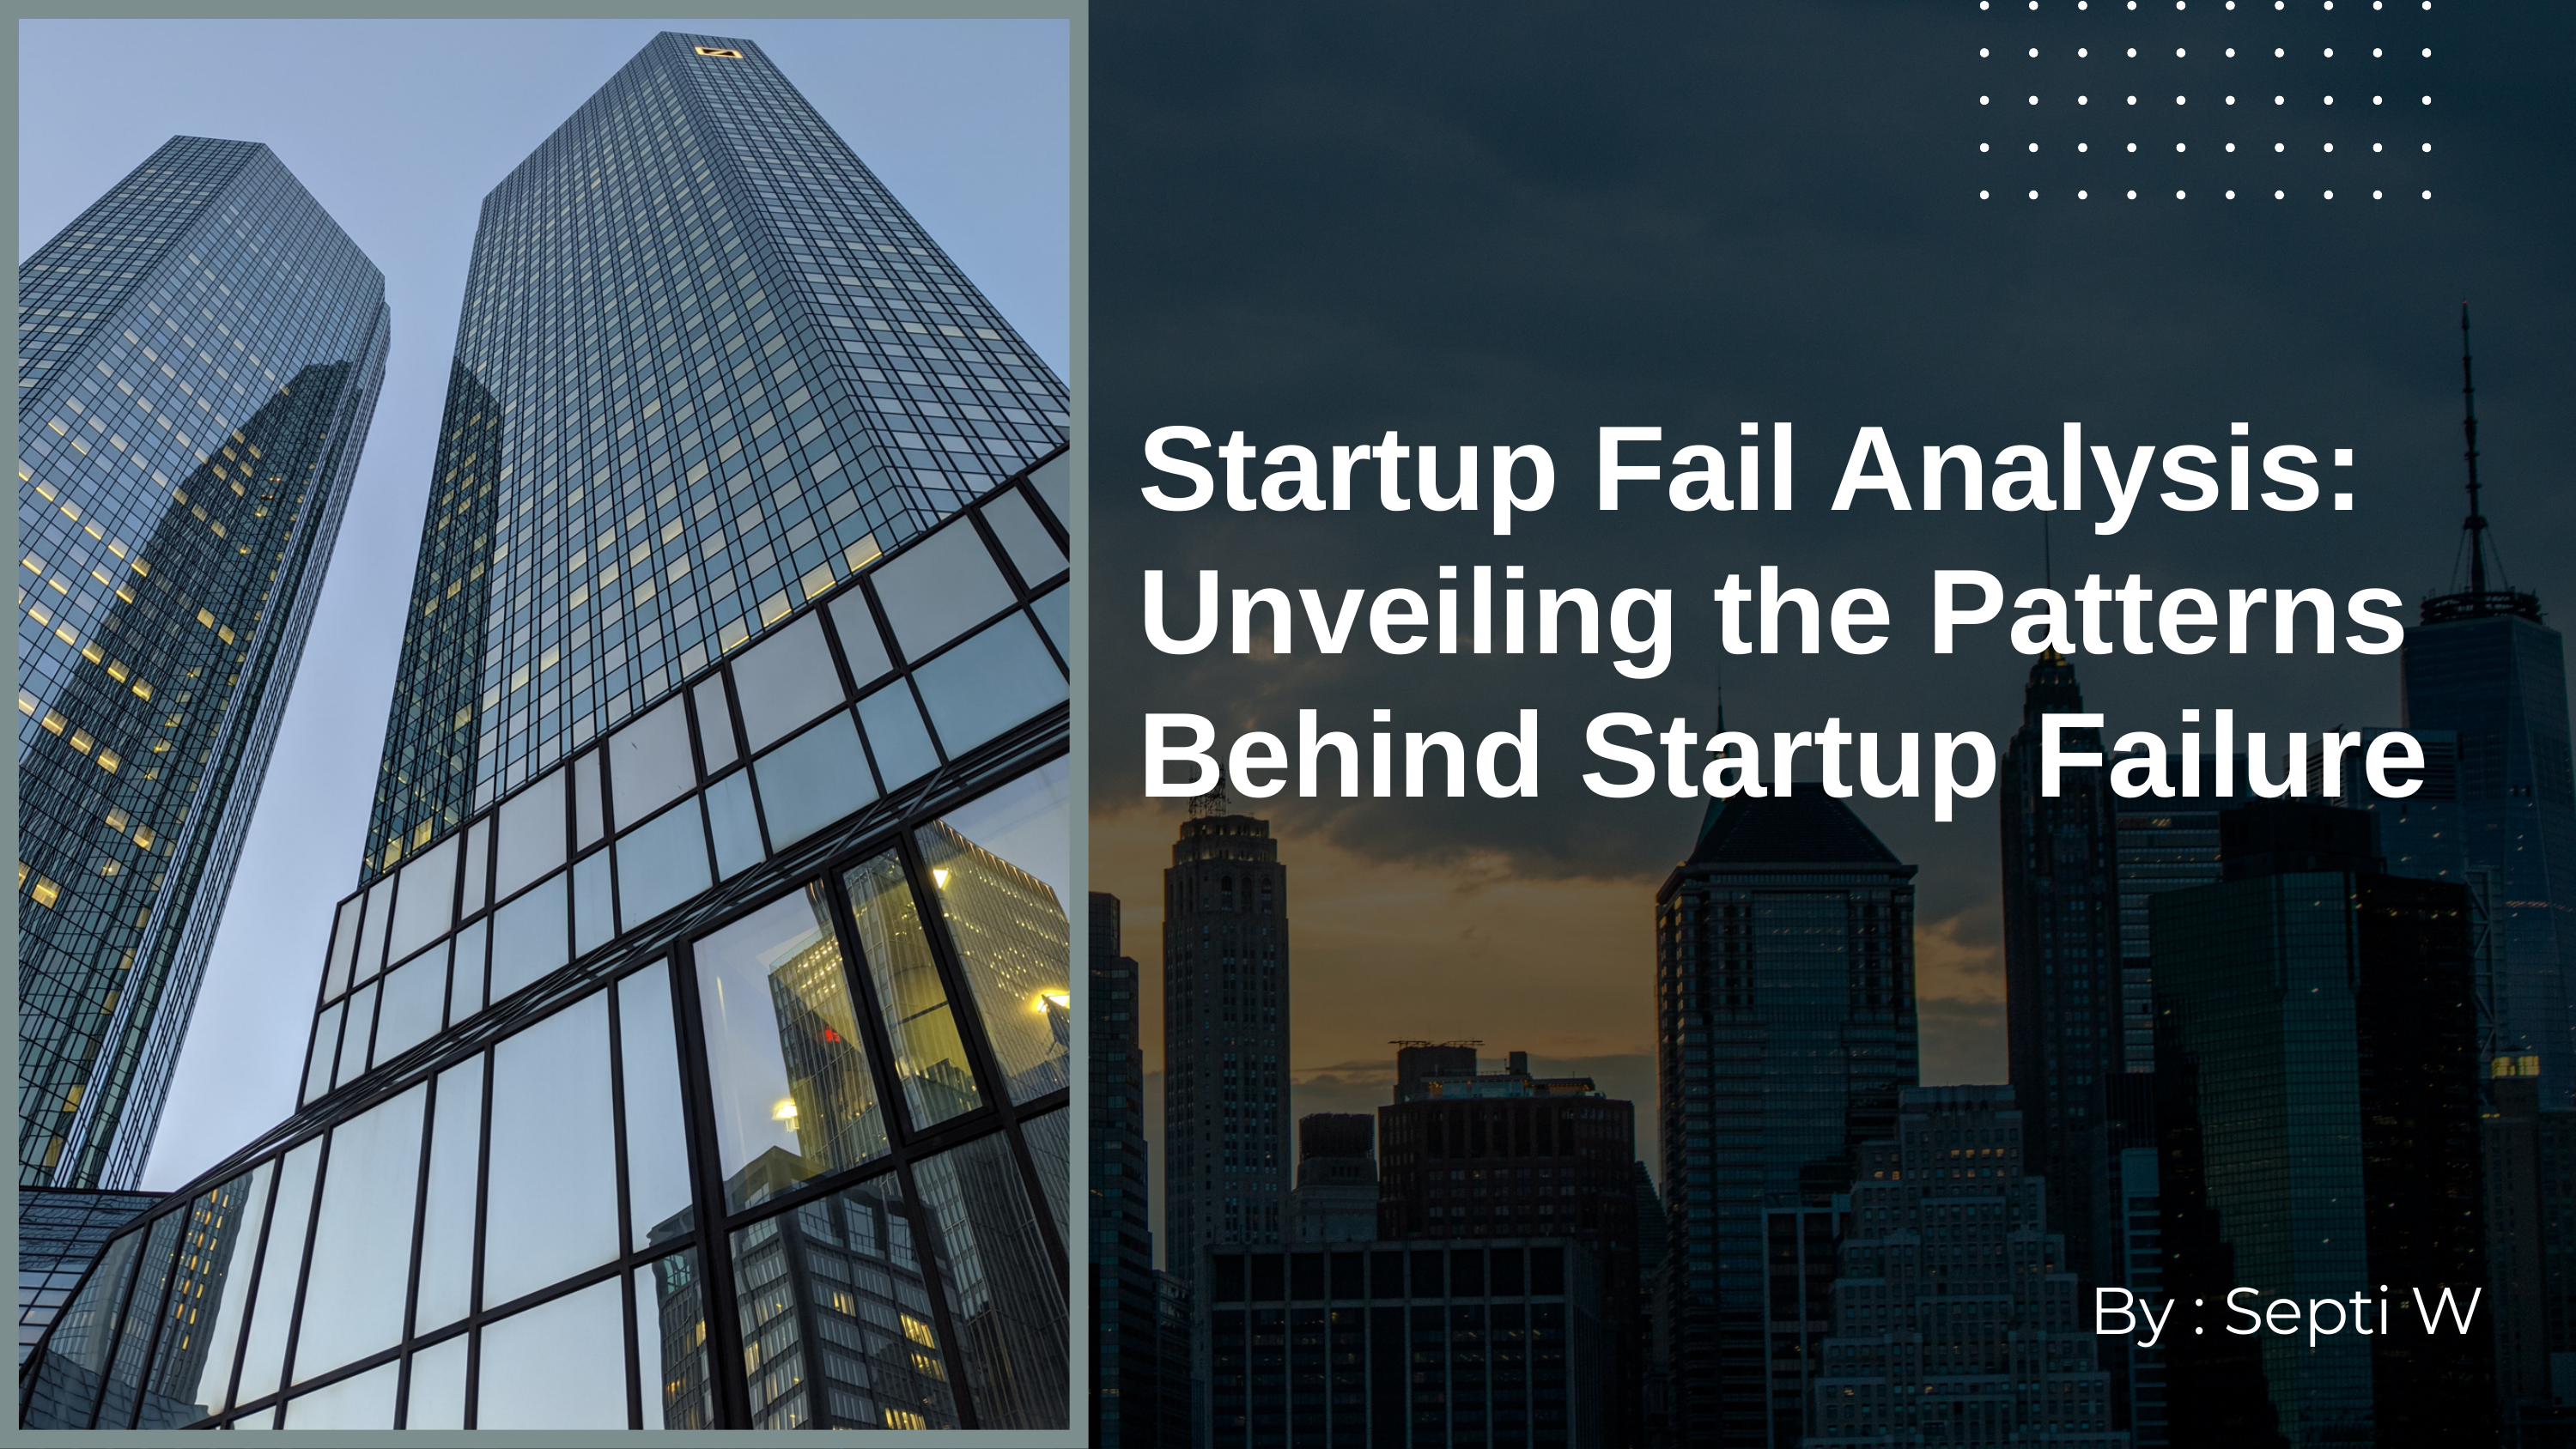

Startup Fail Analysis:
Unveiling the Patterns Behind Startup Failure
By : Septi W